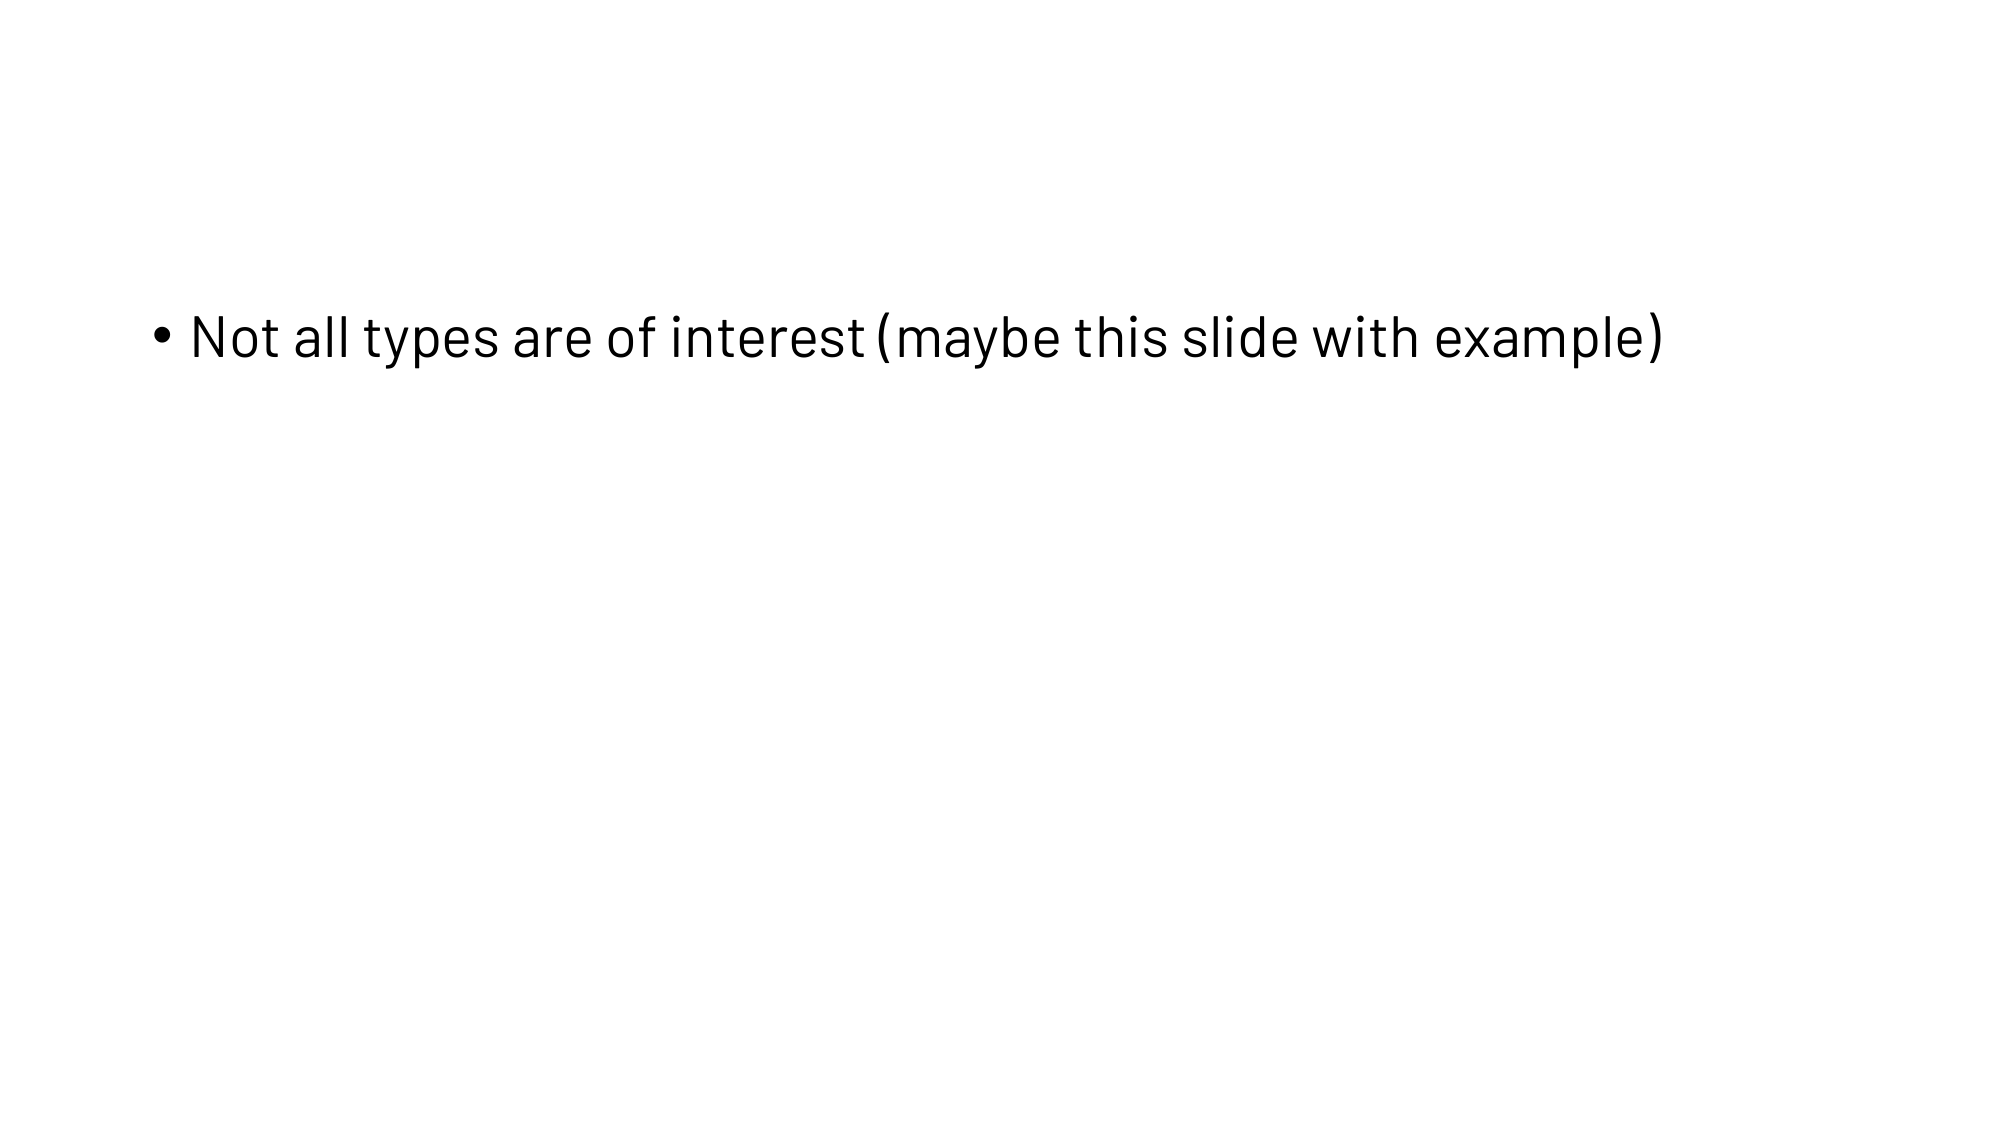

#
Not all types are of interest (maybe this slide with example)